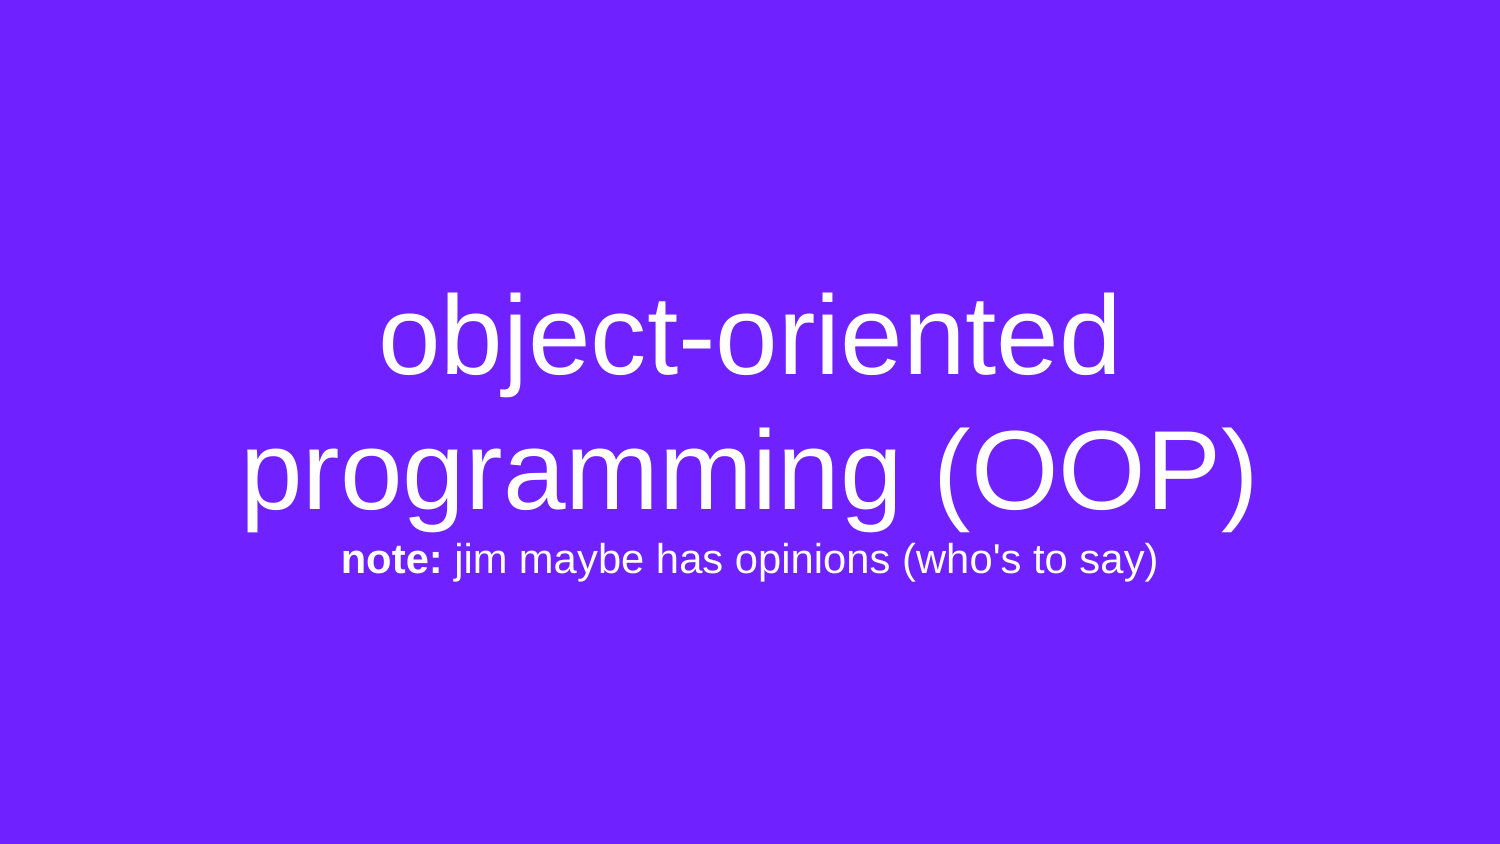

# object-oriented programming (OOP) note: jim maybe has opinions (who's to say)